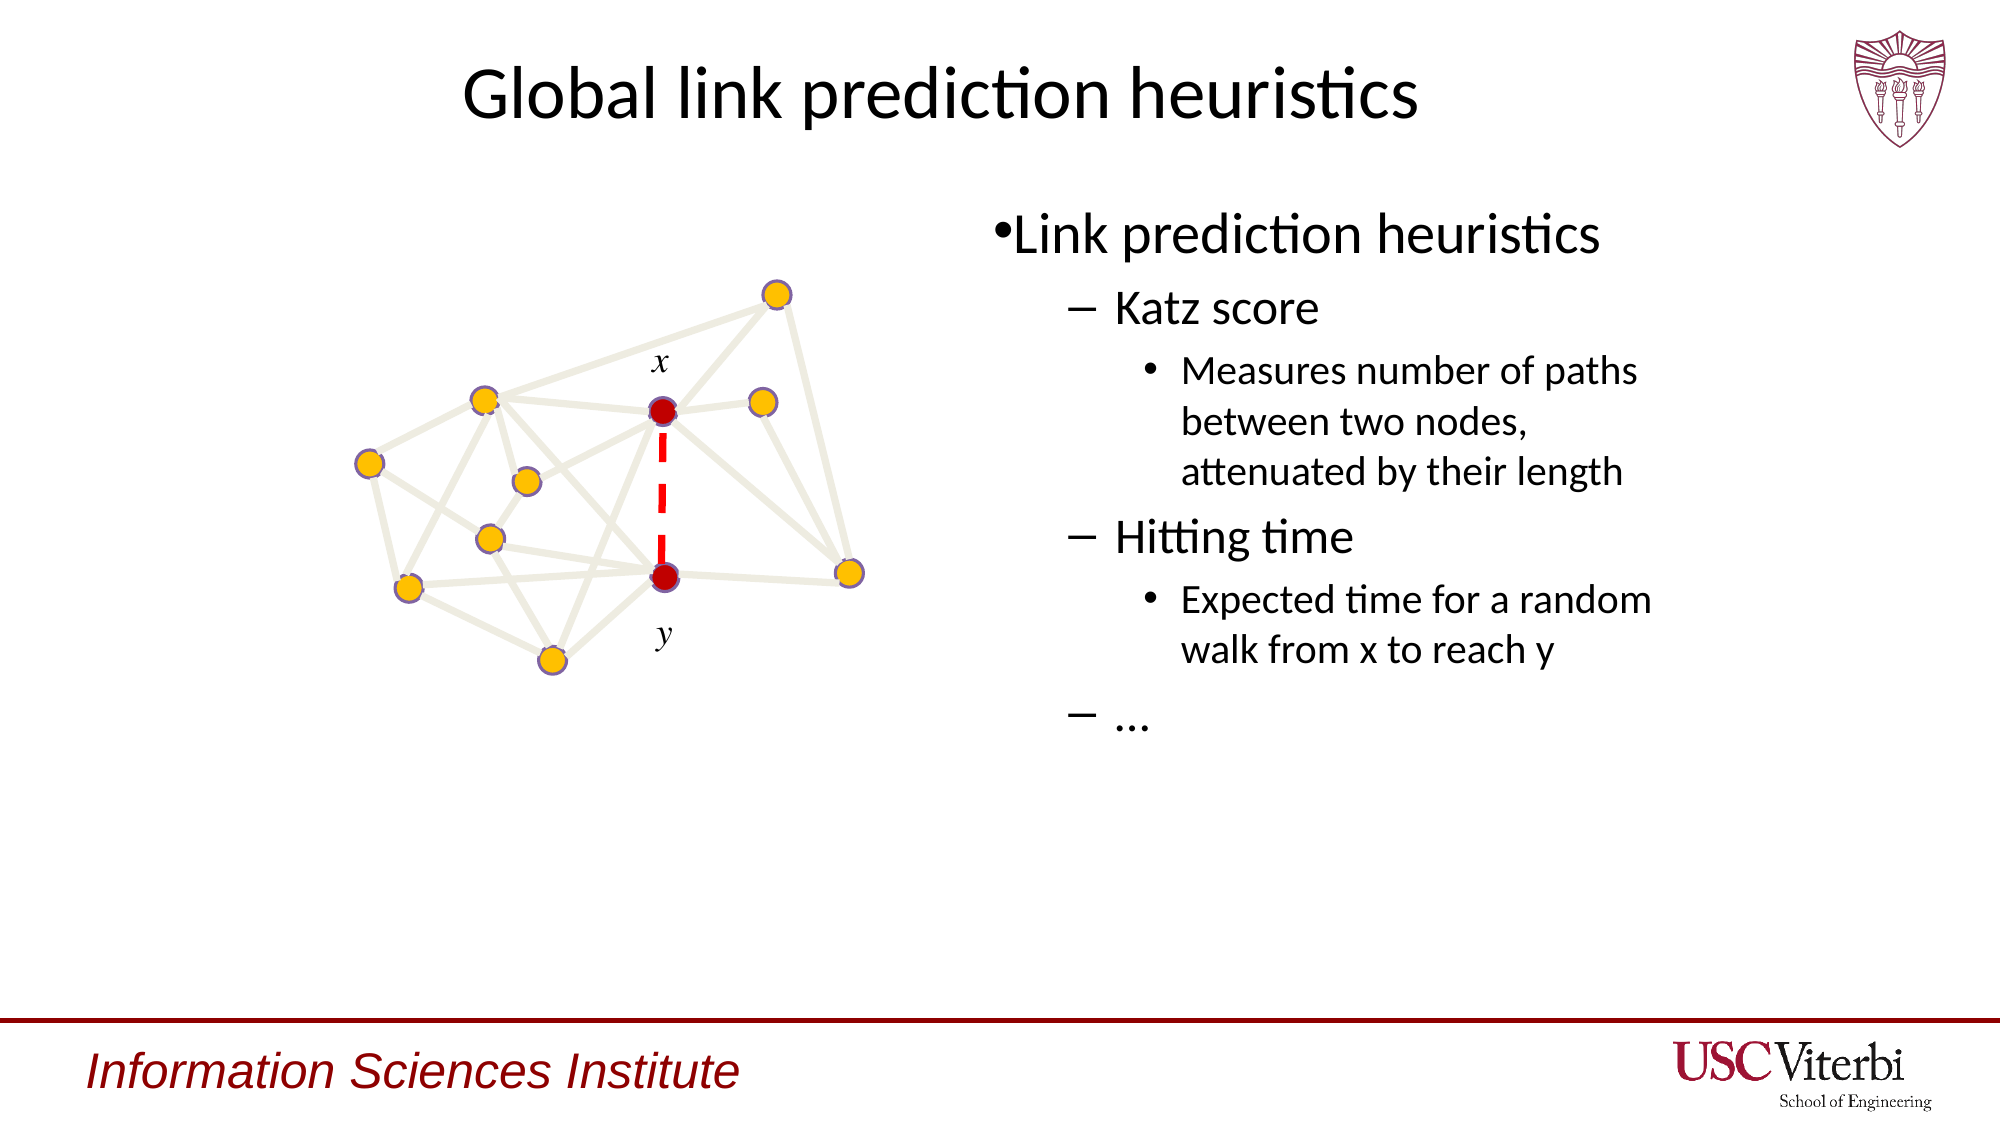

# Global link prediction heuristics
Link prediction heuristics
Katz score
Measures number of paths between two nodes, attenuated by their length
Hitting time
Expected time for a random walk from x to reach y
…

x

y